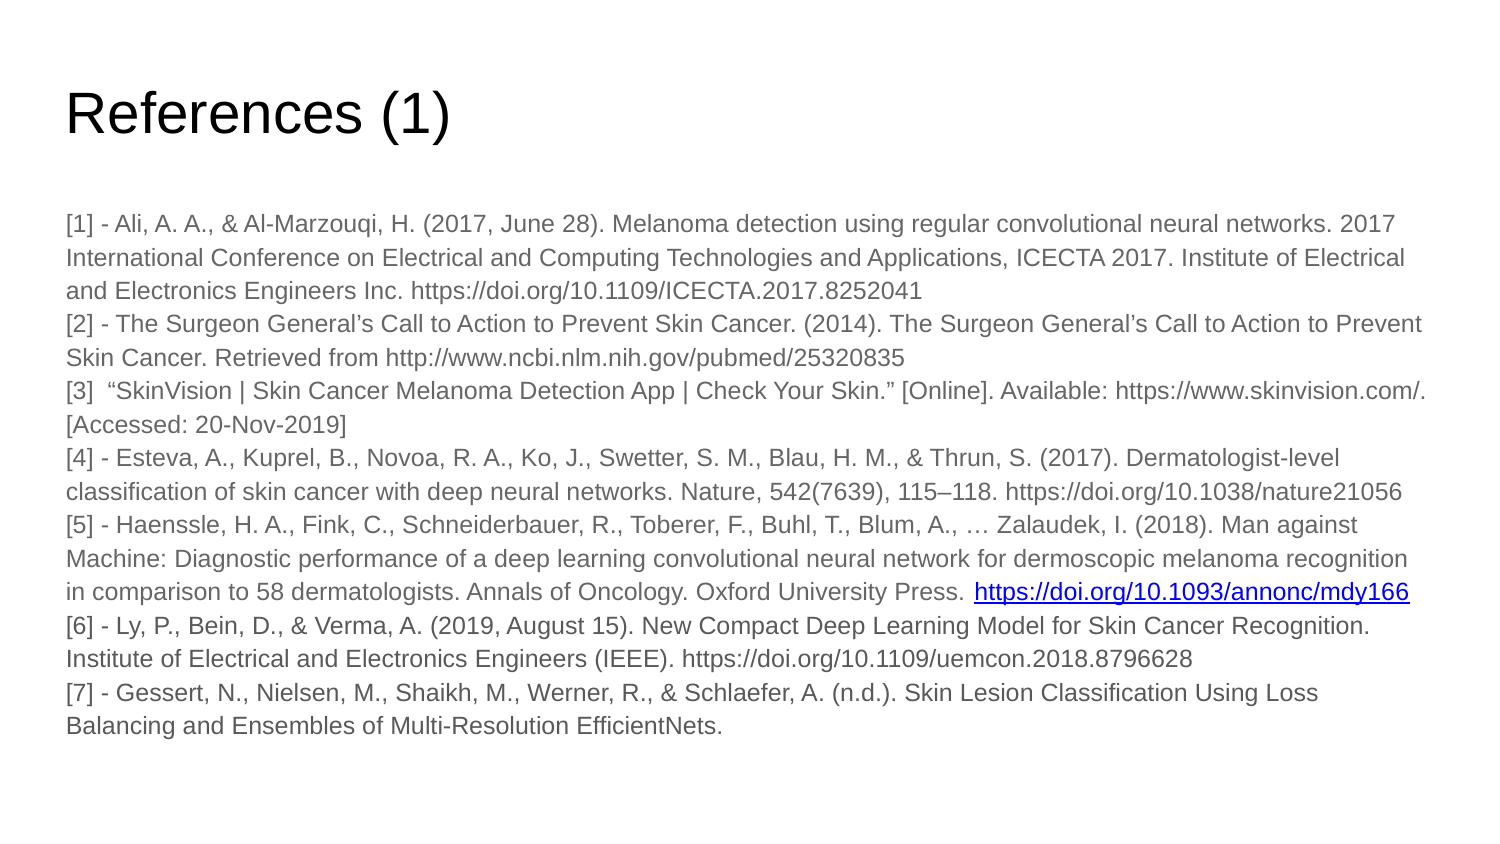

References (1)
[1] - Ali, A. A., & Al-Marzouqi, H. (2017, June 28). Melanoma detection using regular convolutional neural networks. 2017 International Conference on Electrical and Computing Technologies and Applications, ICECTA 2017. Institute of Electrical and Electronics Engineers Inc. https://doi.org/10.1109/ICECTA.2017.8252041
[2] - The Surgeon General’s Call to Action to Prevent Skin Cancer. (2014). The Surgeon General’s Call to Action to Prevent Skin Cancer. Retrieved from http://www.ncbi.nlm.nih.gov/pubmed/25320835
[3]  “SkinVision | Skin Cancer Melanoma Detection App | Check Your Skin.” [Online]. Available: https://www.skinvision.com/. [Accessed: 20-Nov-2019]
[4] - Esteva, A., Kuprel, B., Novoa, R. A., Ko, J., Swetter, S. M., Blau, H. M., & Thrun, S. (2017). Dermatologist-level classification of skin cancer with deep neural networks. Nature, 542(7639), 115–118. https://doi.org/10.1038/nature21056
[5] - Haenssle, H. A., Fink, C., Schneiderbauer, R., Toberer, F., Buhl, T., Blum, A., … Zalaudek, I. (2018). Man against Machine: Diagnostic performance of a deep learning convolutional neural network for dermoscopic melanoma recognition in comparison to 58 dermatologists. Annals of Oncology. Oxford University Press. https://doi.org/10.1093/annonc/mdy166
[6] - Ly, P., Bein, D., & Verma, A. (2019, August 15). New Compact Deep Learning Model for Skin Cancer Recognition. Institute of Electrical and Electronics Engineers (IEEE). https://doi.org/10.1109/uemcon.2018.8796628
[7] - Gessert, N., Nielsen, M., Shaikh, M., Werner, R., & Schlaefer, A. (n.d.). Skin Lesion Classification Using Loss Balancing and Ensembles of Multi-Resolution EfficientNets.